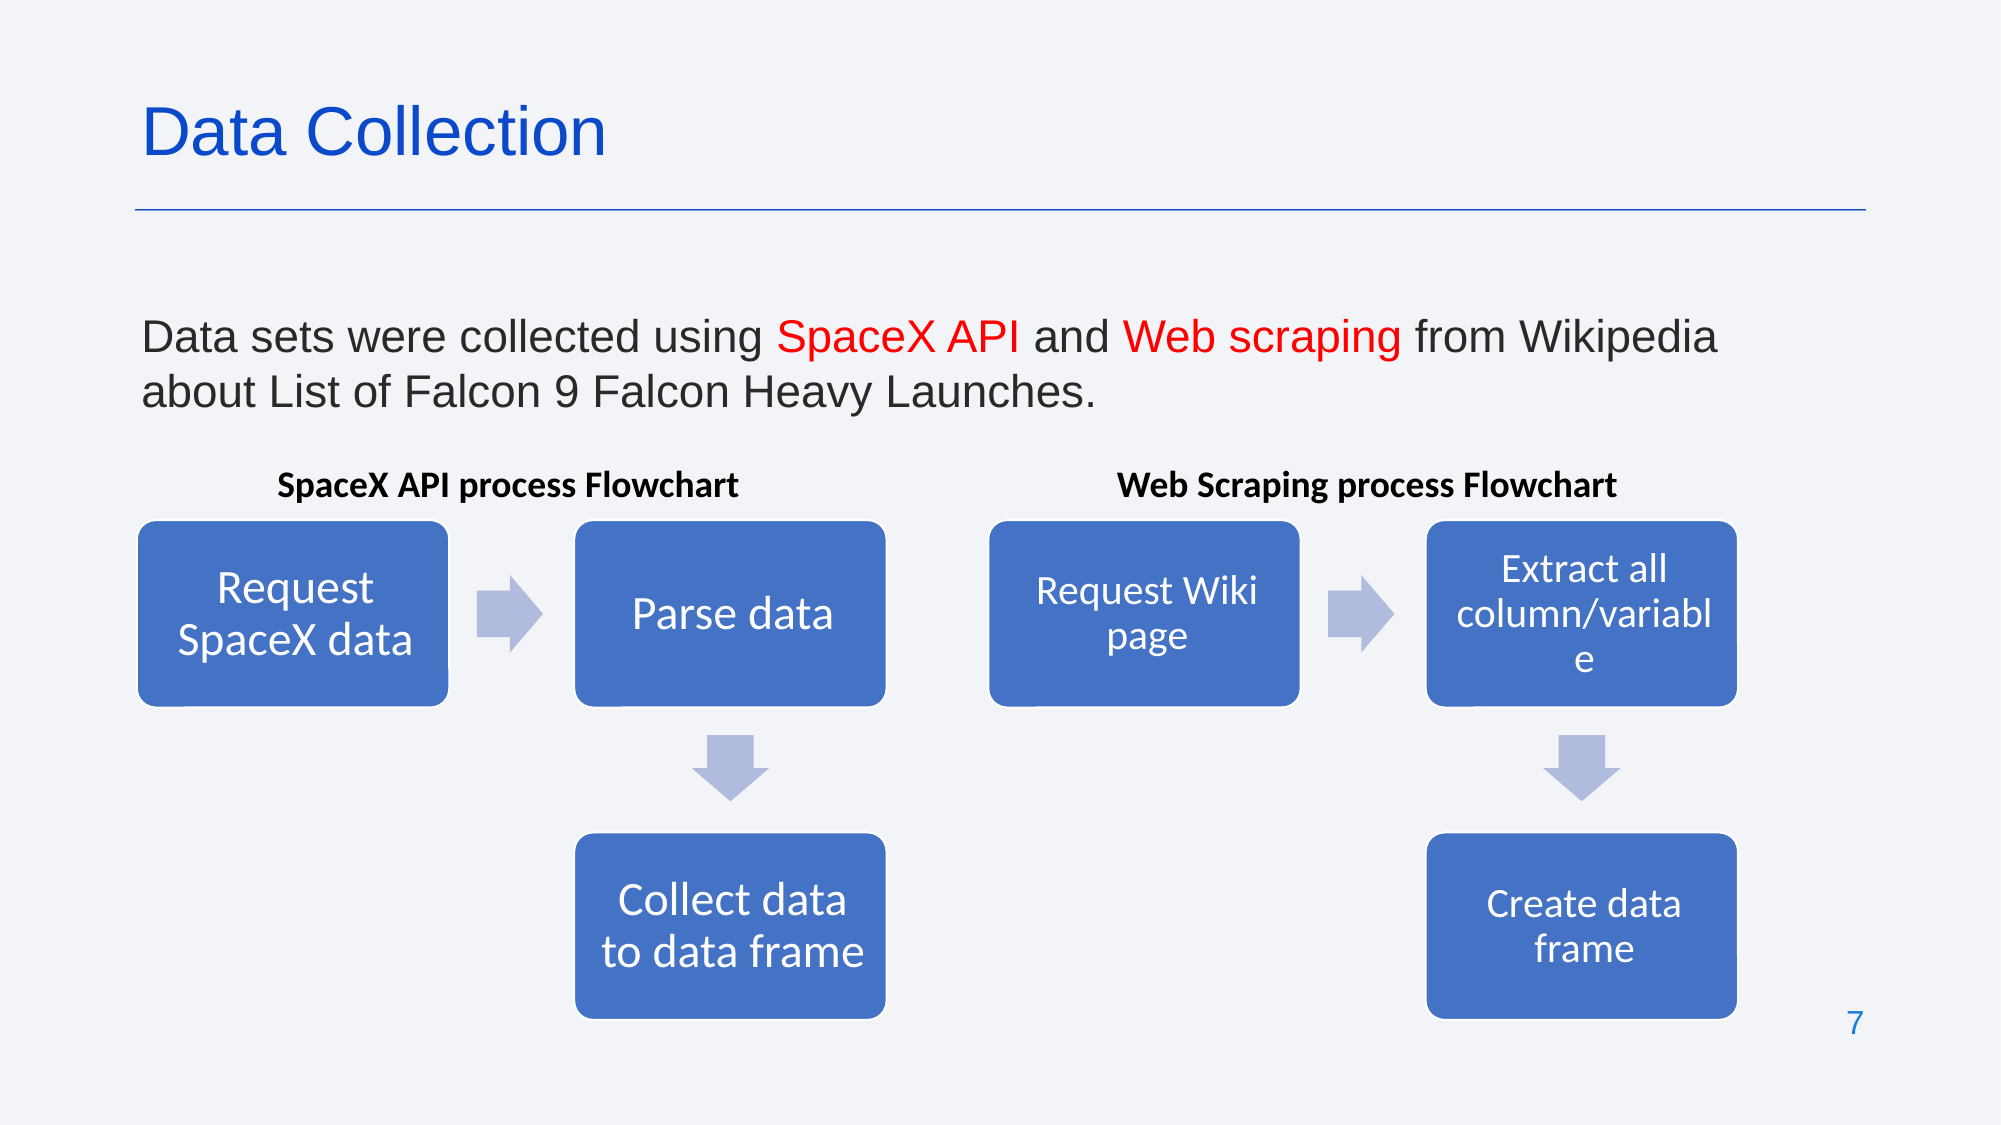

Data Collection
Data sets were collected using SpaceX API and Web scraping from Wikipedia about List of Falcon 9 Falcon Heavy Launches.

Web Scraping process Flowchart
SpaceX API process Flowchart
Request SpaceX data

Parse data

Collect data to data frame
Request Wiki page

Extract all column/variable

Create data frame
7